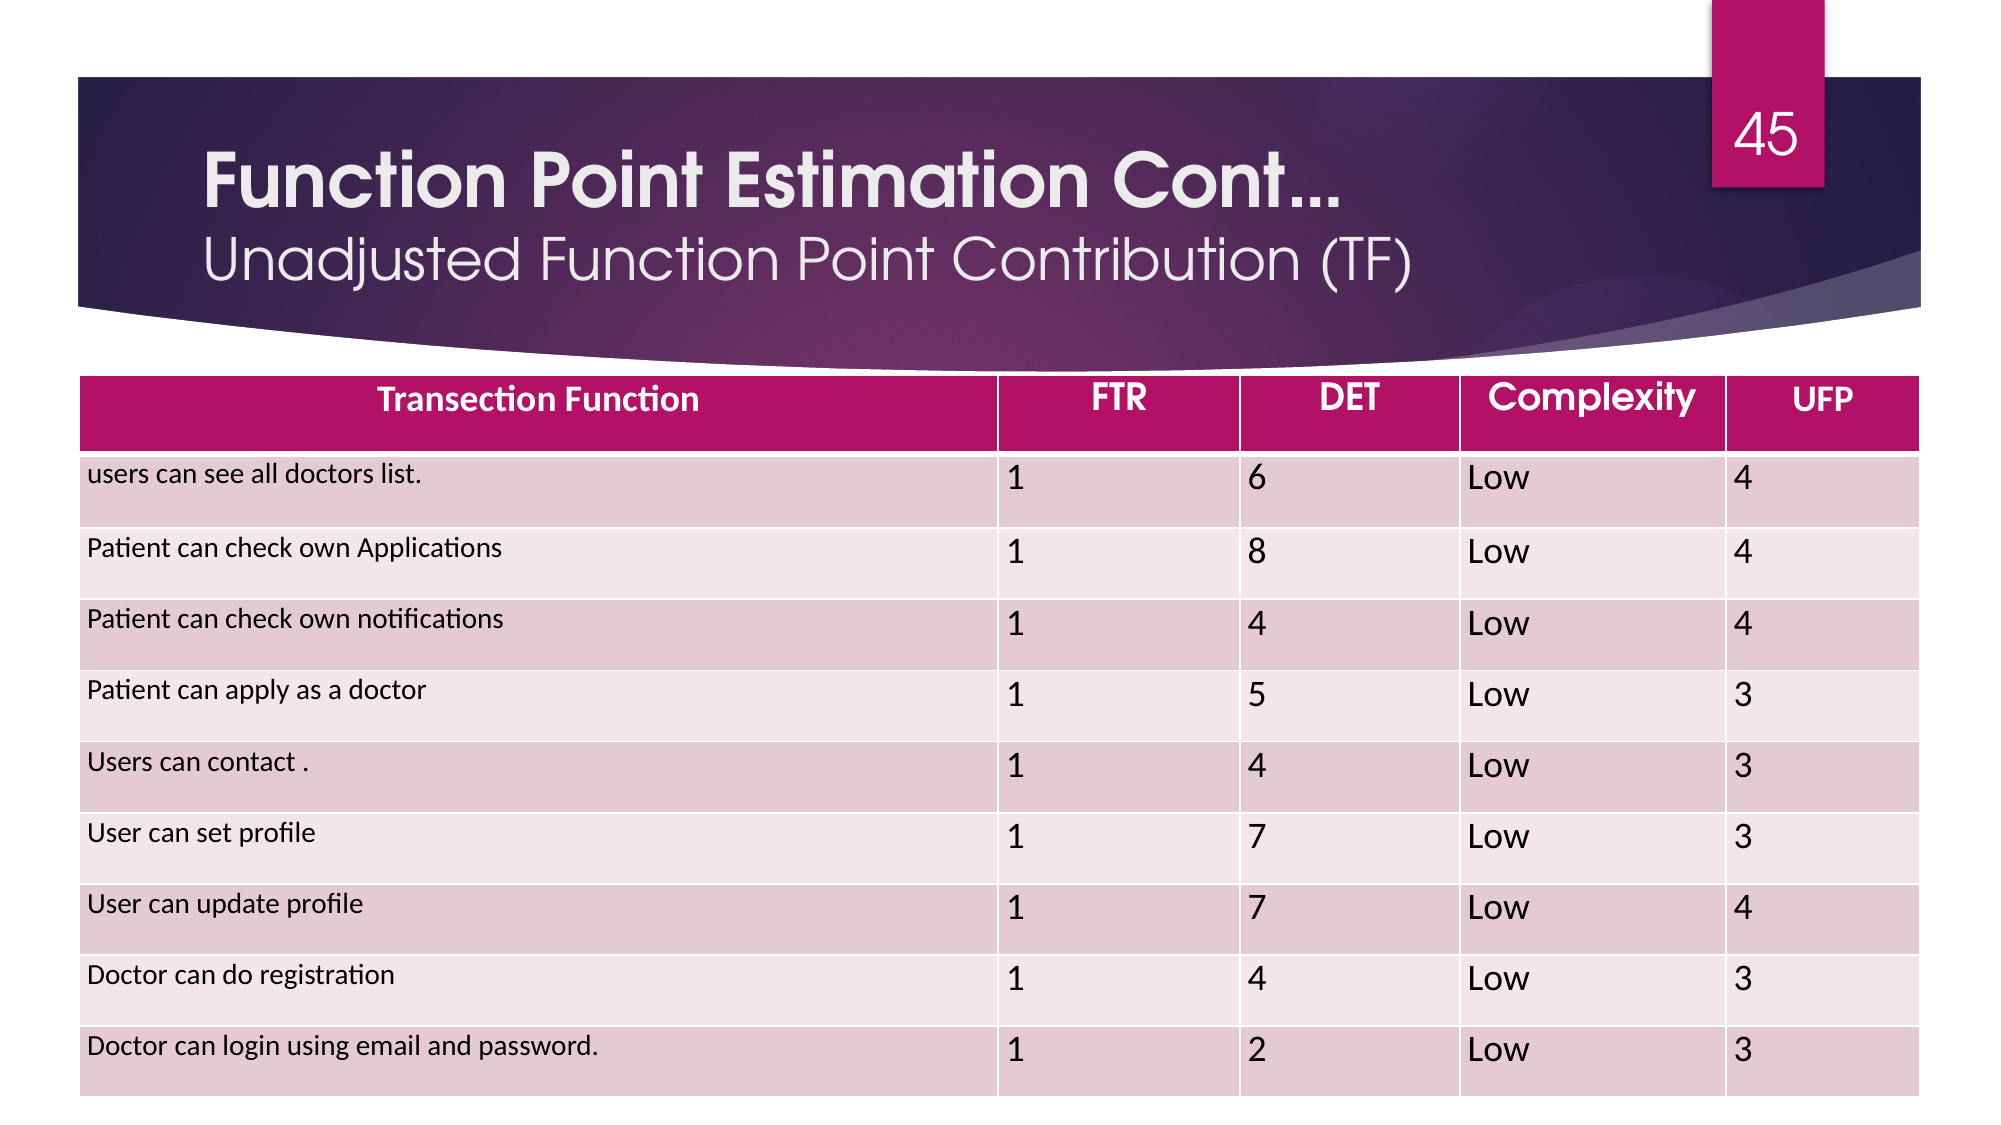

45
# Function Point Estimation Cont… Unadjusted Function Point Contribution (TF)
| Transection Function | FTR | DET | Complexity | UFP |
| --- | --- | --- | --- | --- |
| users can see all doctors list. | 1 | 6 | Low | 4 |
| Patient can check own Applications | 1 | 8 | Low | 4 |
| Patient can check own notifications | 1 | 4 | Low | 4 |
| Patient can apply as a doctor | 1 | 5 | Low | 3 |
| Users can contact . | 1 | 4 | Low | 3 |
| User can set profile | 1 | 7 | Low | 3 |
| User can update profile | 1 | 7 | Low | 4 |
| Doctor can do registration | 1 | 4 | Low | 3 |
| Doctor can login using email and password. | 1 | 2 | Low | 3 |